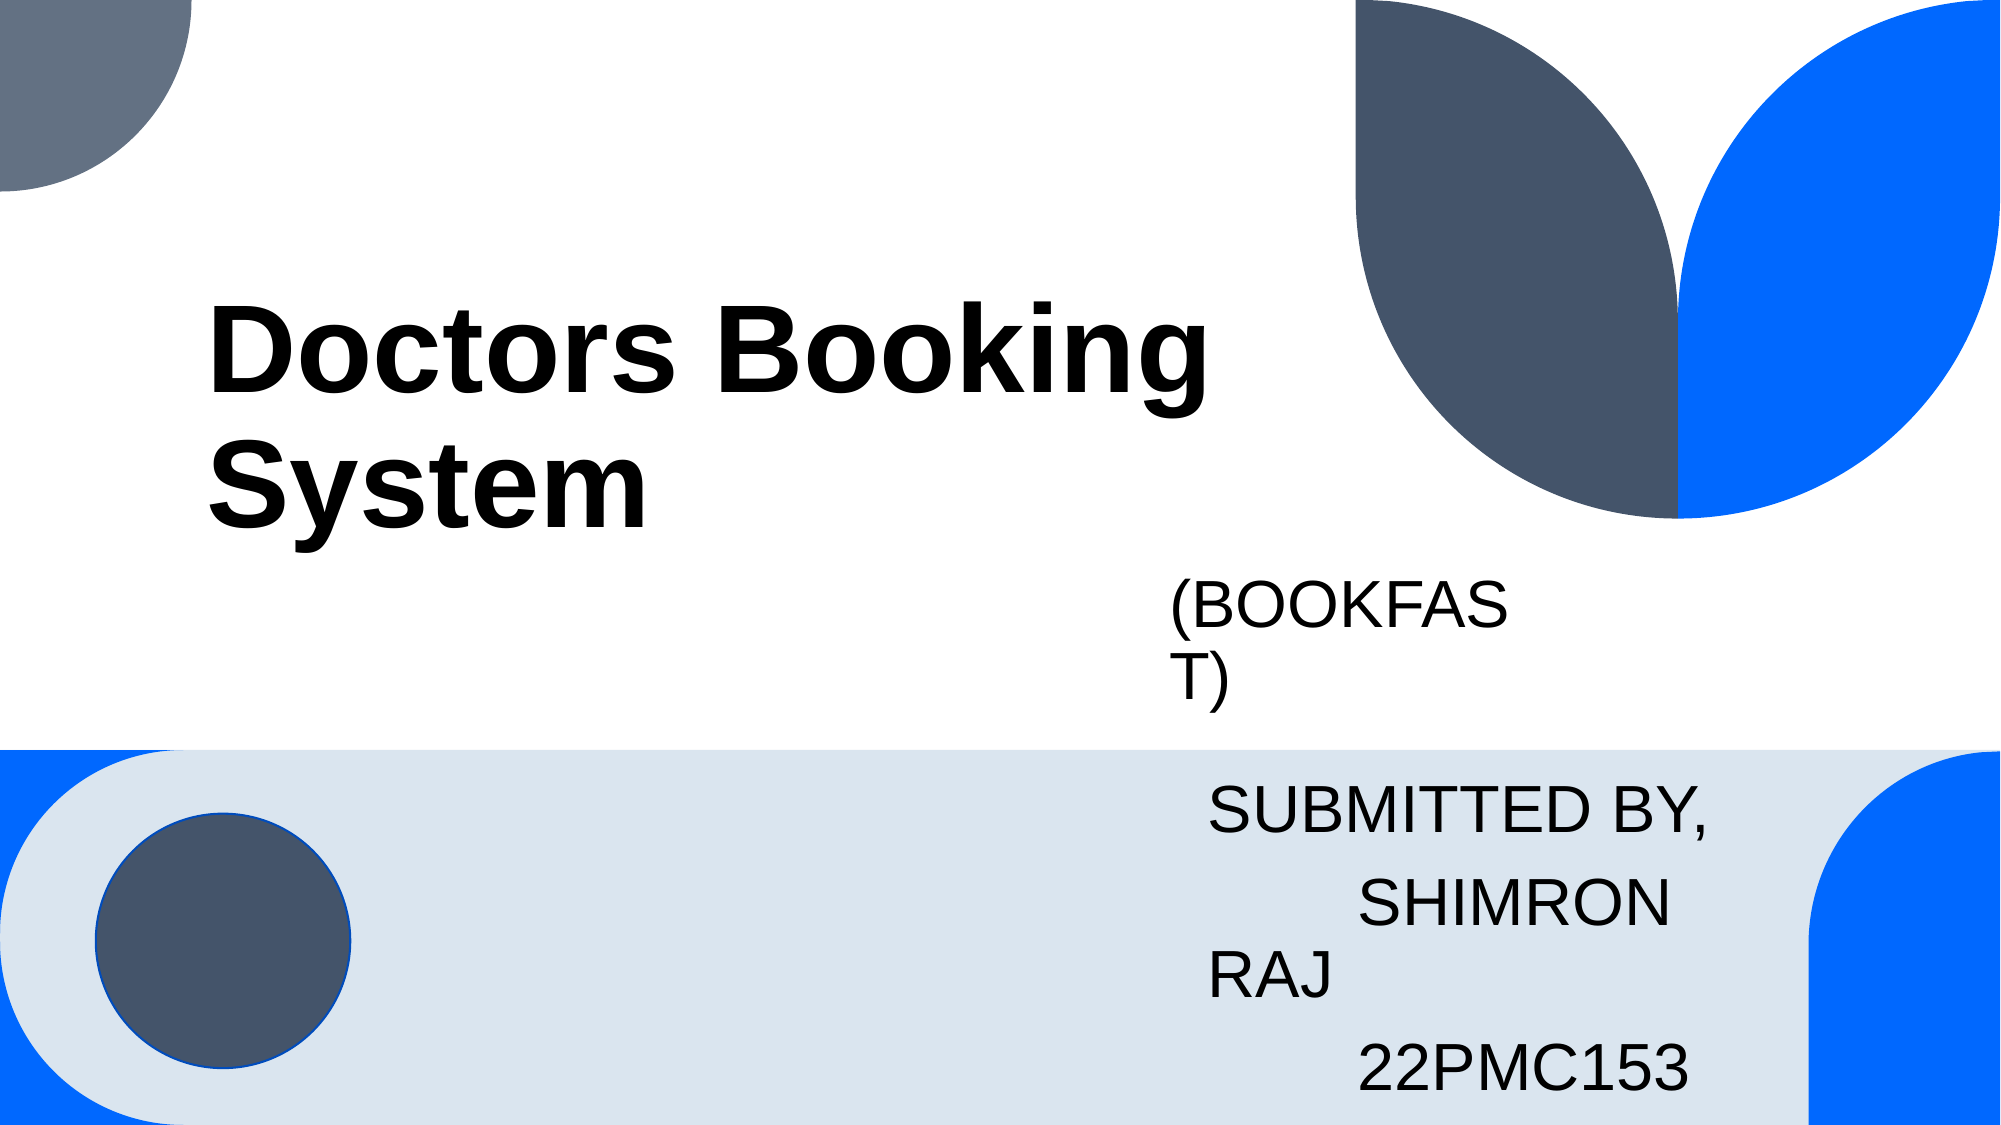

# Doctors Booking System
(BOOKFAST)
SUBMITTED BY,
	SHIMRON RAJ
	22PMC153